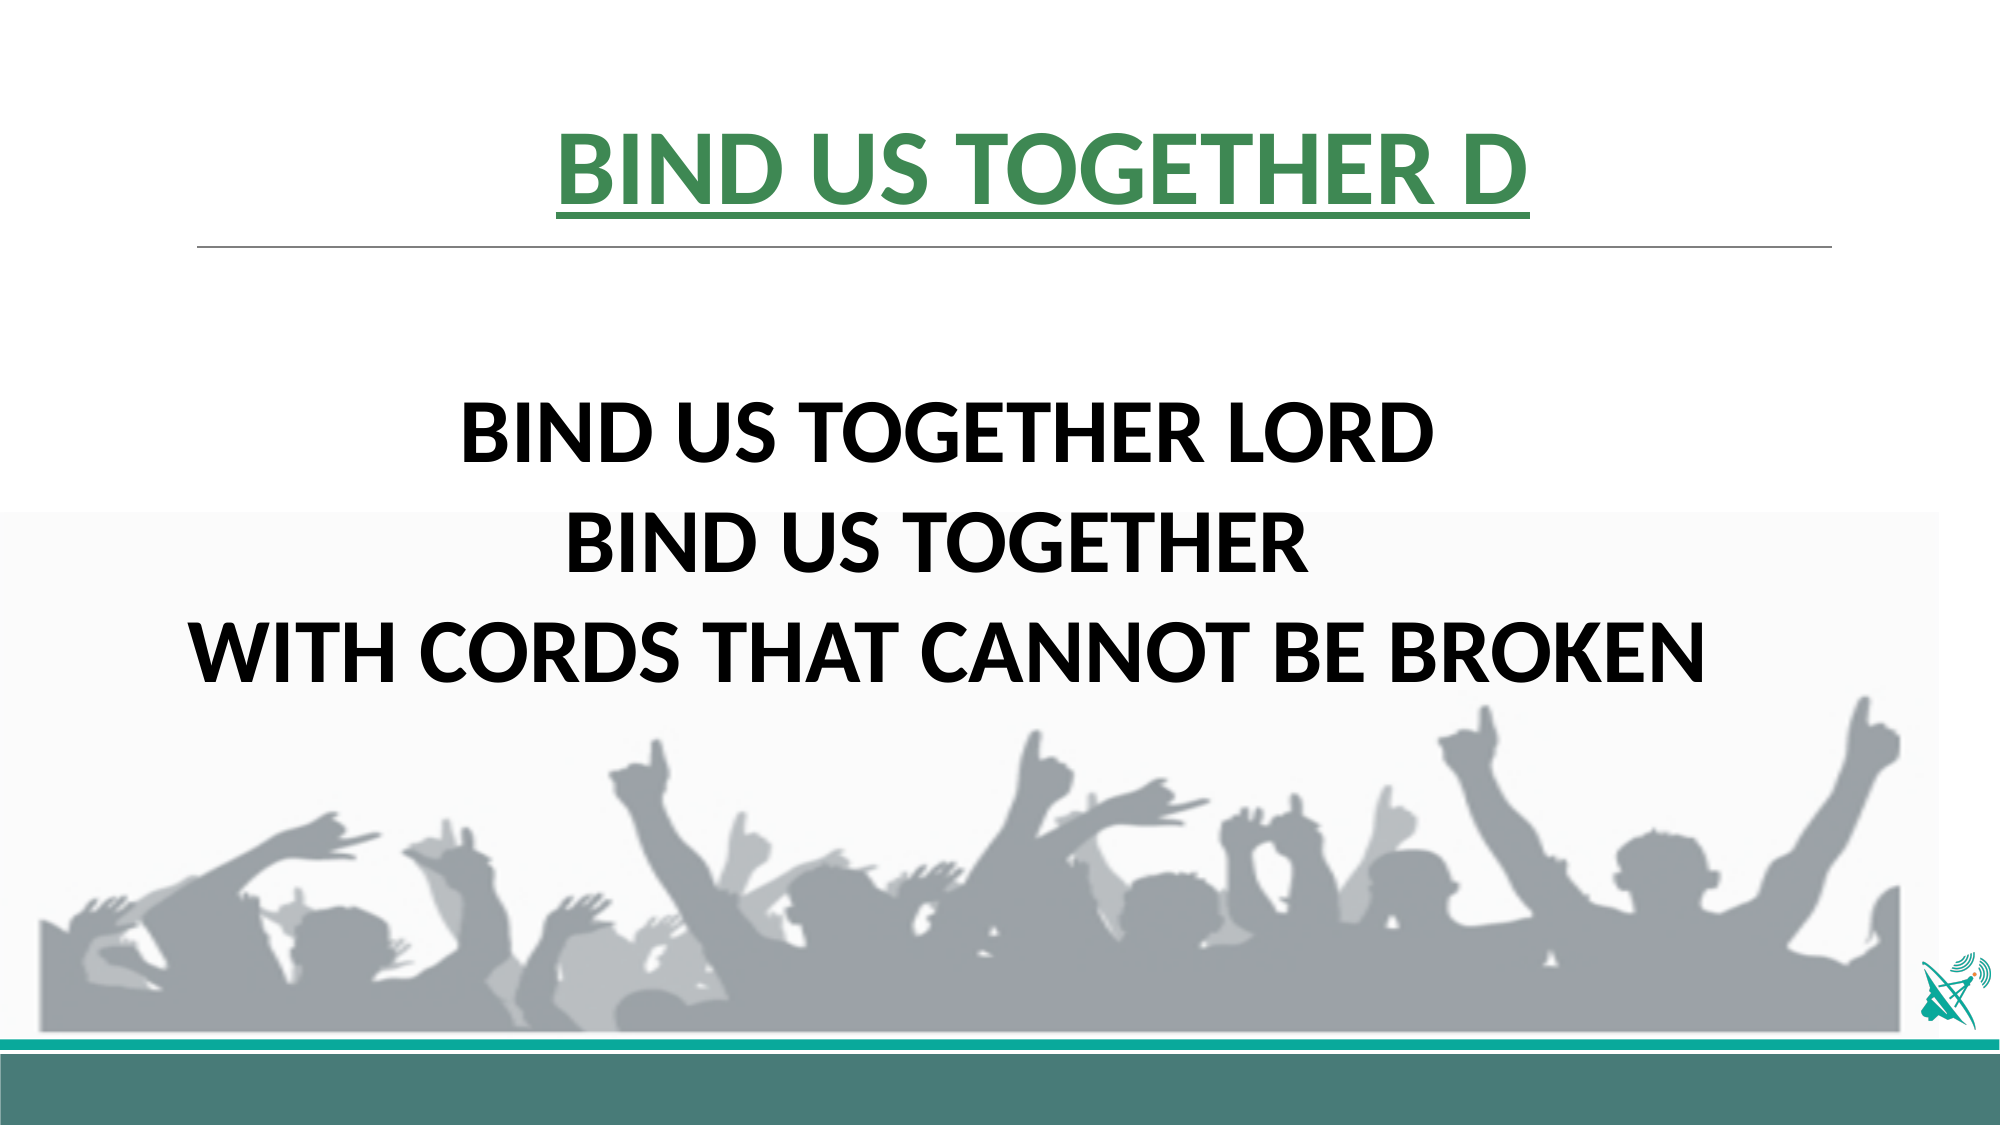

# BIND US TOGETHER D
BIND US TOGETHER LORD
BIND US TOGETHER
WITH CORDS THAT CANNOT BE BROKEN